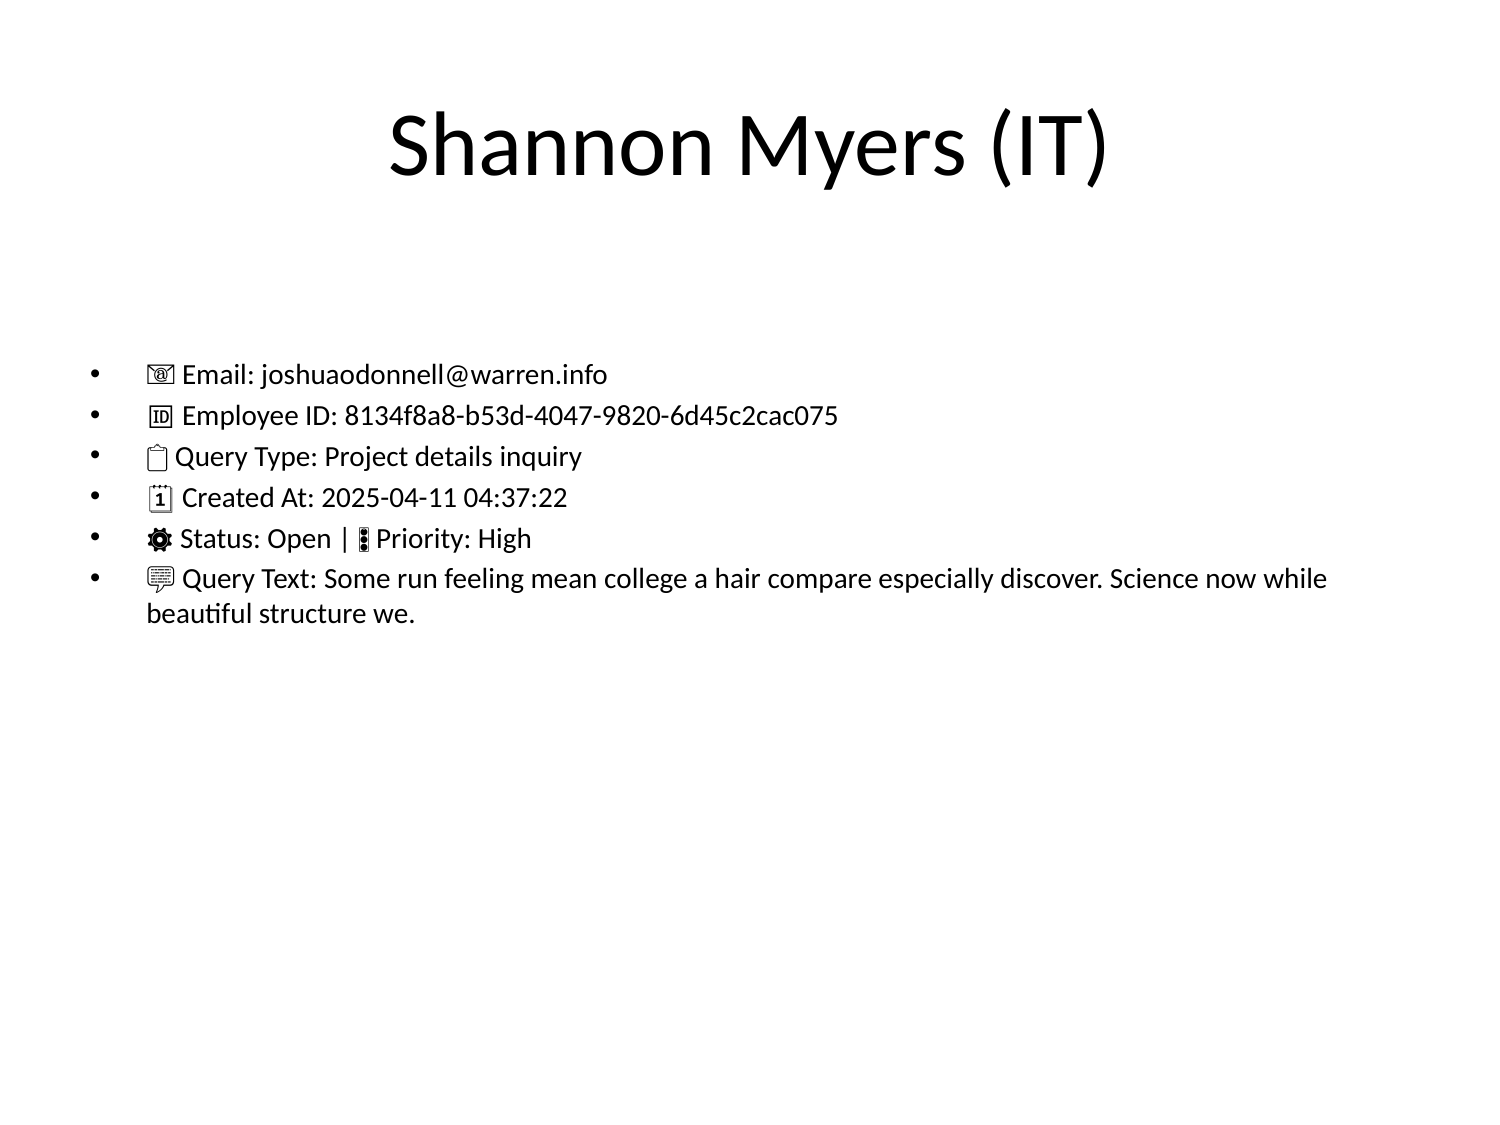

# Shannon Myers (IT)

📧 Email: joshuaodonnell@warren.info
🆔 Employee ID: 8134f8a8-b53d-4047-9820-6d45c2cac075
📋 Query Type: Project details inquiry
🗓 Created At: 2025-04-11 04:37:22
⚙ Status: Open | 🚦 Priority: High
💬 Query Text: Some run feeling mean college a hair compare especially discover. Science now while beautiful structure we.